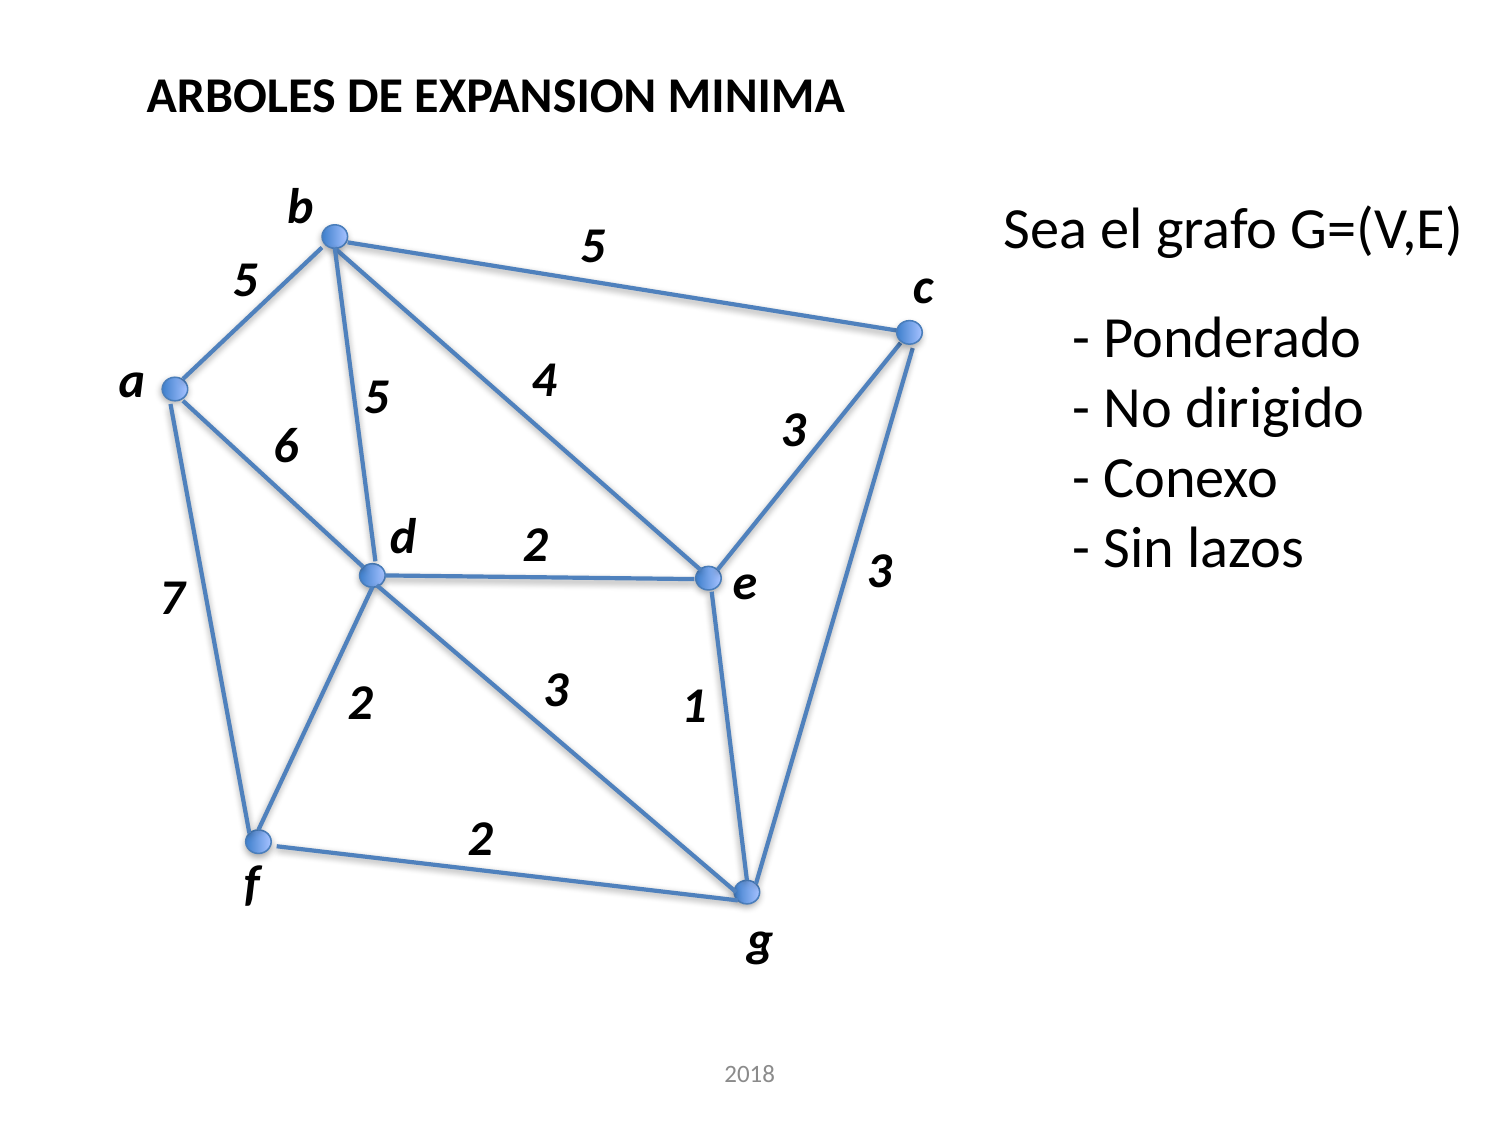

ARBOLES DE EXPANSION MINIMA
b
Sea el grafo G=(V,E)
5

5
c
- Ponderado
- No dirigido
- Conexo
- Sin lazos

4
a
5

3
6
d
2
3
e
7

3
2
1
2

f

g
2018